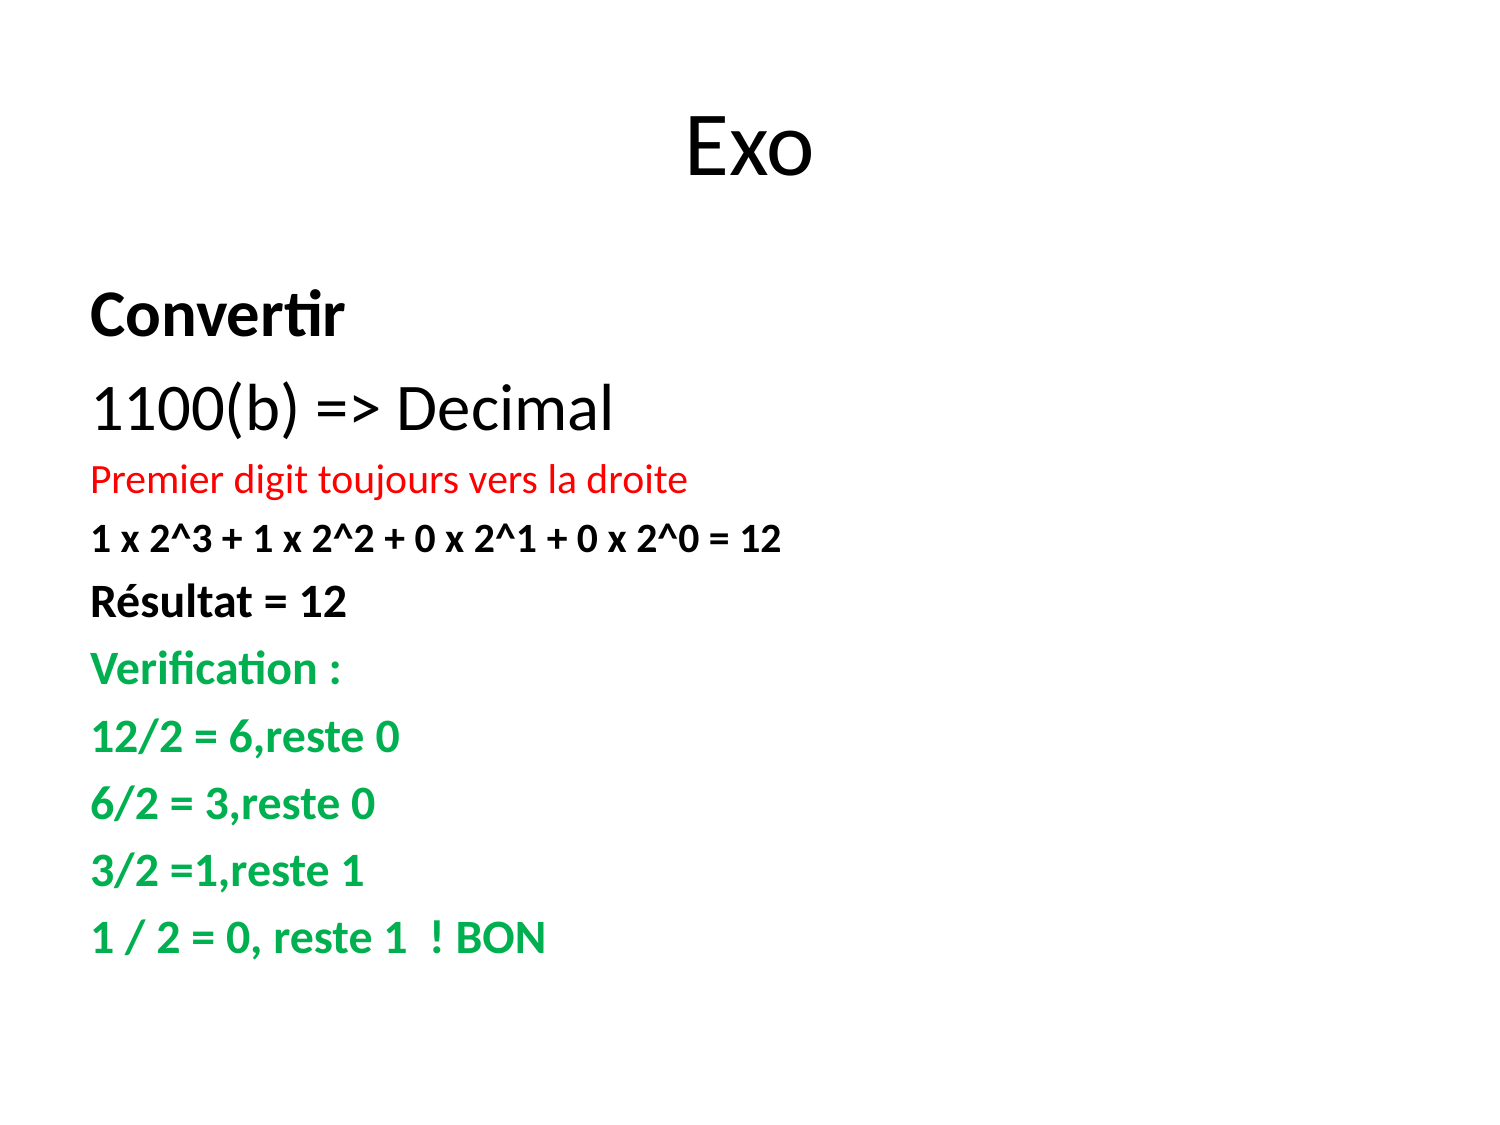

# Exo
Convertir
1100(b) => Decimal
Premier digit toujours vers la droite
1 x 2^3 + 1 x 2^2 + 0 x 2^1 + 0 x 2^0 = 12
Résultat = 12
Verification :
12/2 = 6,reste 0
6/2 = 3,reste 0
3/2 =1,reste 1
1 / 2 = 0, reste 1  ! BON